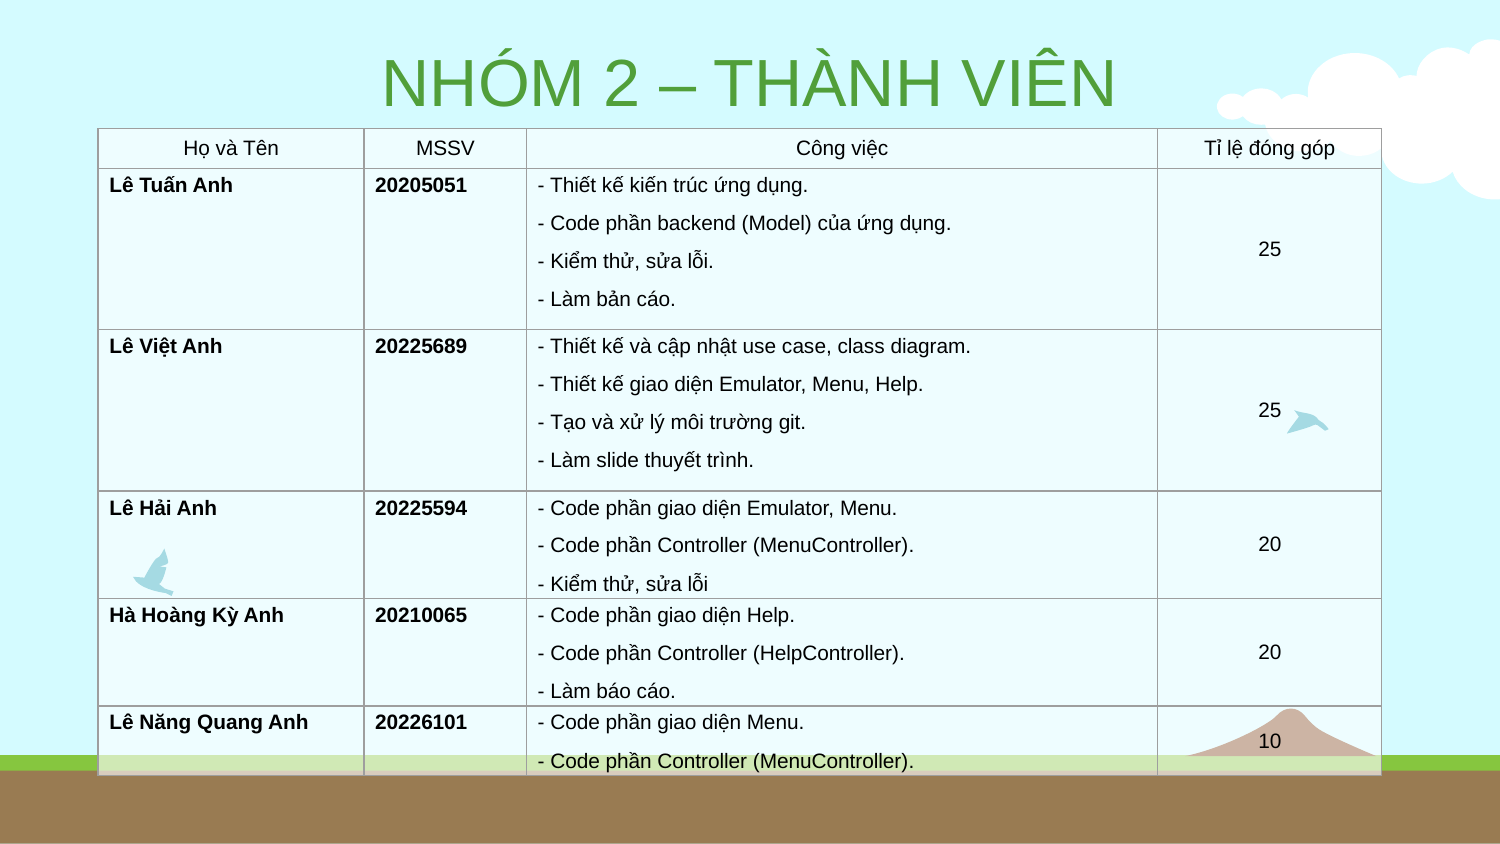

# NHÓM 2 – THÀNH VIÊN
| Họ và Tên | MSSV | Công việc | Tỉ lệ đóng góp |
| --- | --- | --- | --- |
| Lê Tuấn Anh | 20205051 | - Thiết kế kiến trúc ứng dụng. - Code phần backend (Model) của ứng dụng. - Kiểm thử, sửa lỗi. - Làm bản cáo. | 25 |
| Lê Việt Anh | 20225689 | - Thiết kế và cập nhật use case, class diagram. - Thiết kế giao diện Emulator, Menu, Help. - Tạo và xử lý môi trường git. - Làm slide thuyết trình. | 25 |
| Lê Hải Anh | 20225594 | - Code phần giao diện Emulator, Menu. - Code phần Controller (MenuController). - Kiểm thử, sửa lỗi | 20 |
| Hà Hoàng Kỳ Anh | 20210065 | - Code phần giao diện Help. - Code phần Controller (HelpController). - Làm báo cáo. | 20 |
| Lê Năng Quang Anh | 20226101 | - Code phần giao diện Menu. - Code phần Controller (MenuController). | 10 |